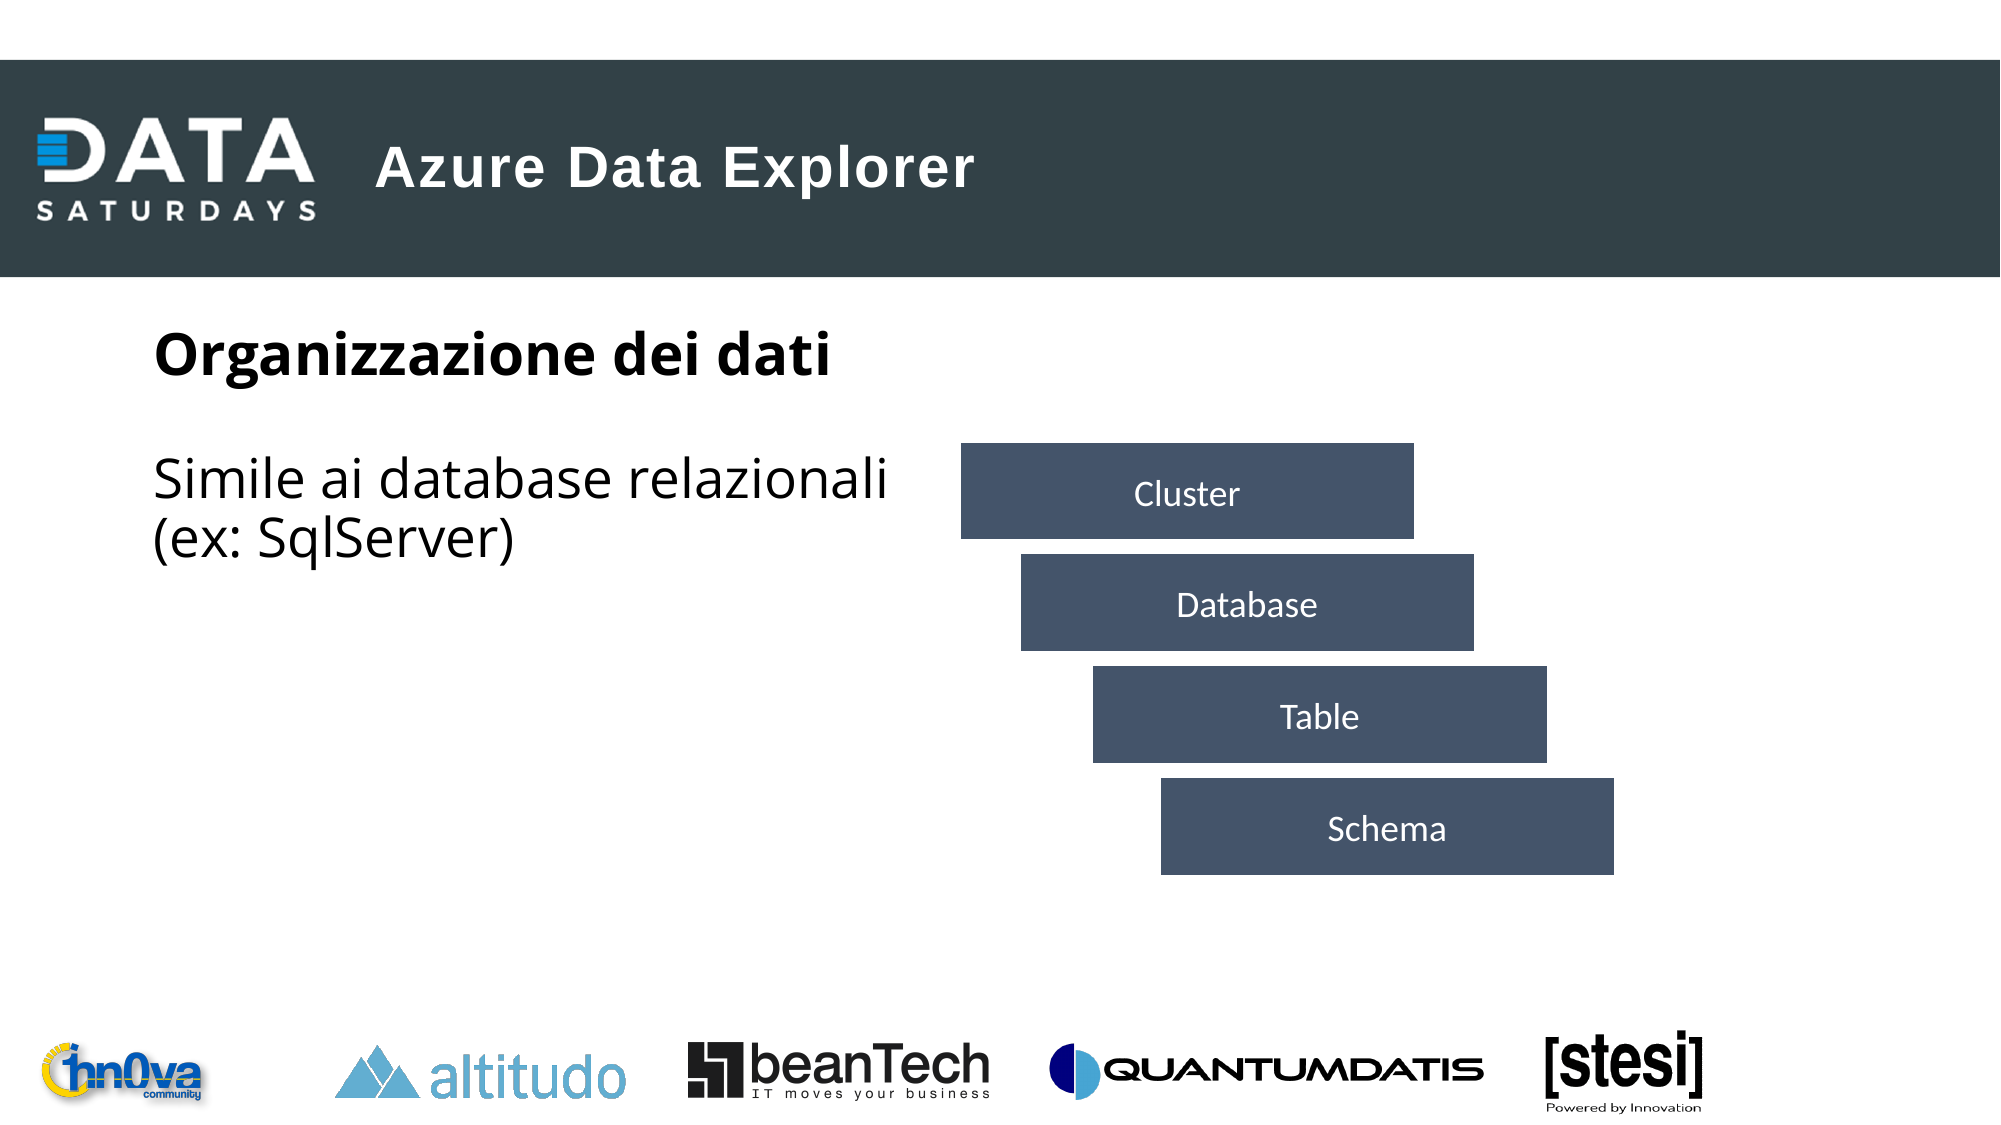

# Azure Data Explorer
Organizzazione dei dati
Simile ai database relazionali (ex: SqlServer)
Cluster
Database
Table
Schema